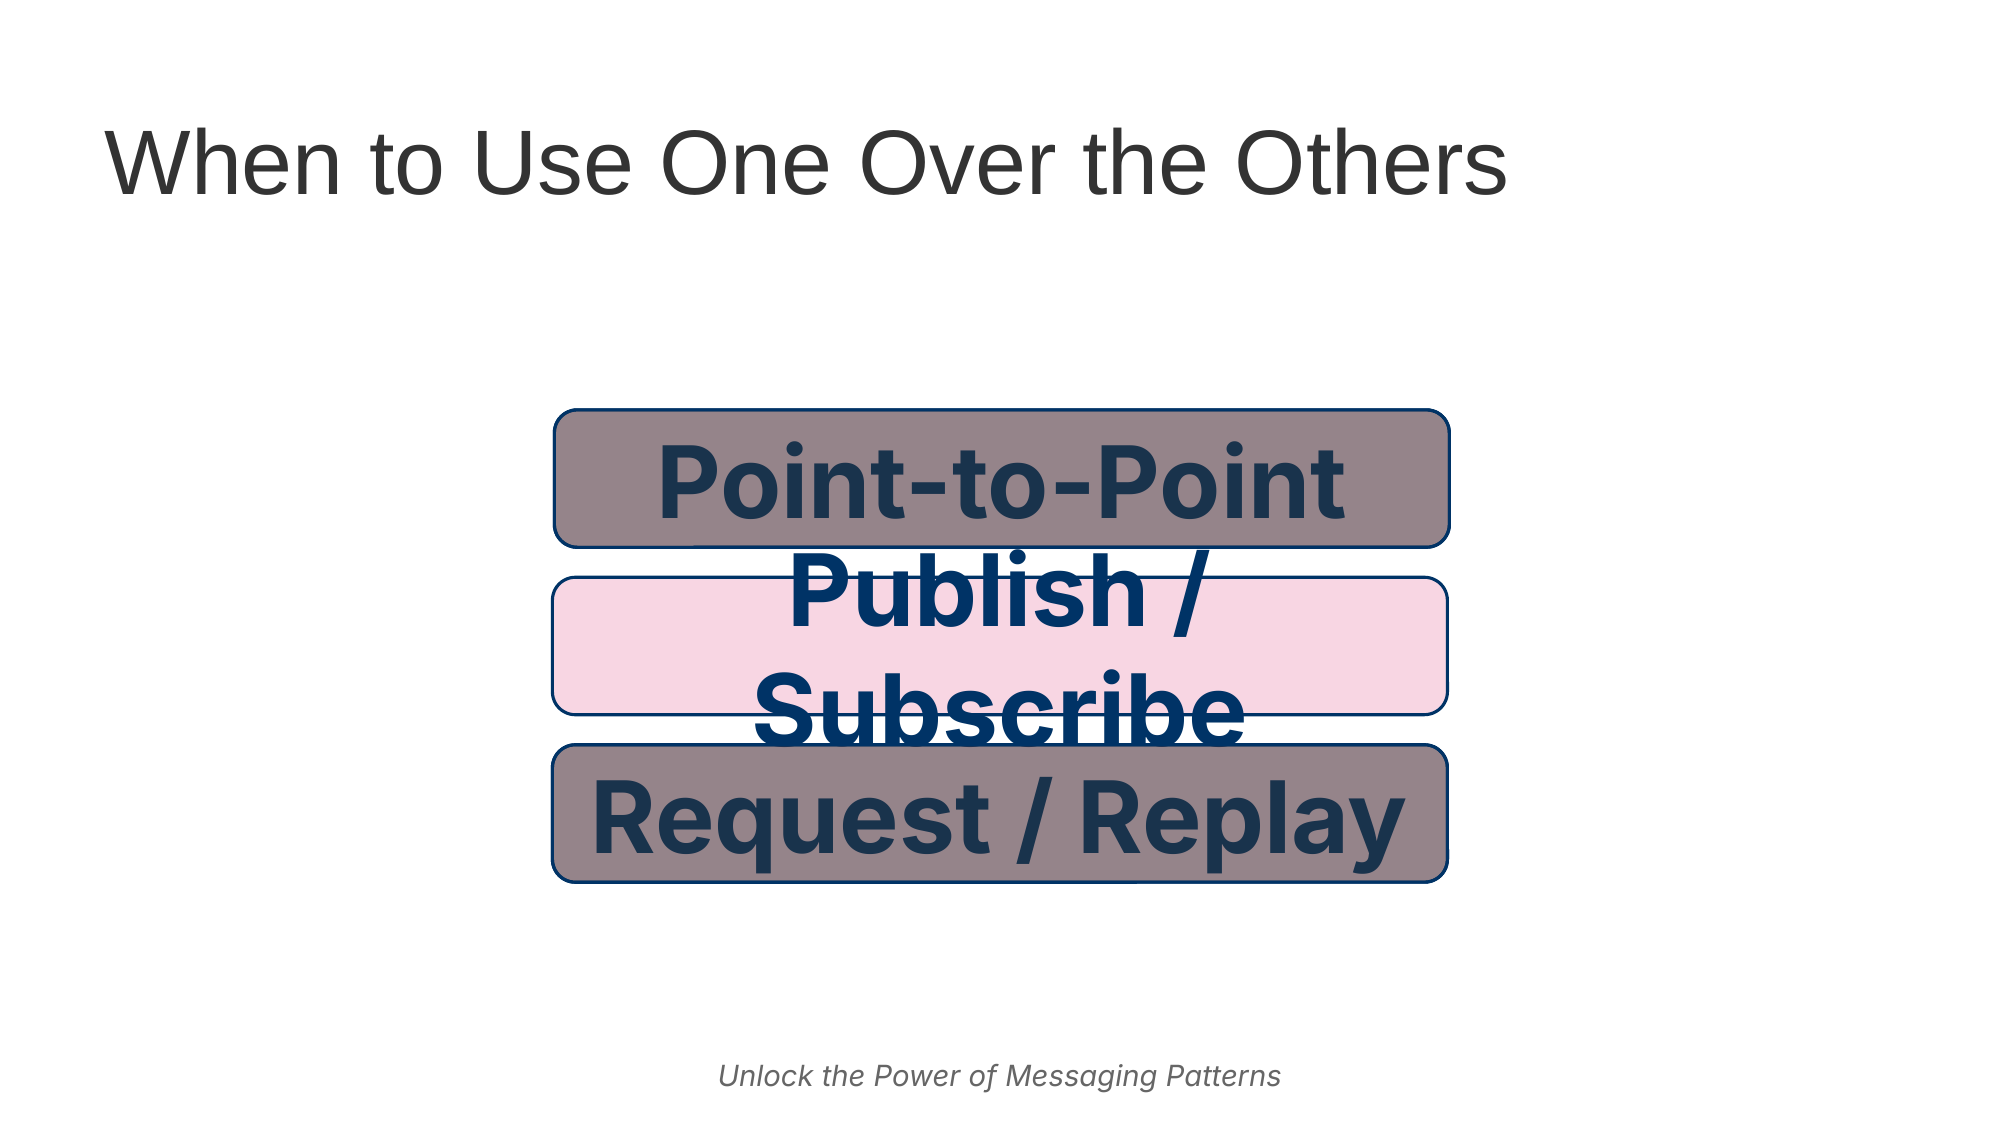

# When to Use One Over the Others
Point-to-Point

Publish / Subscribe
Request / Replay